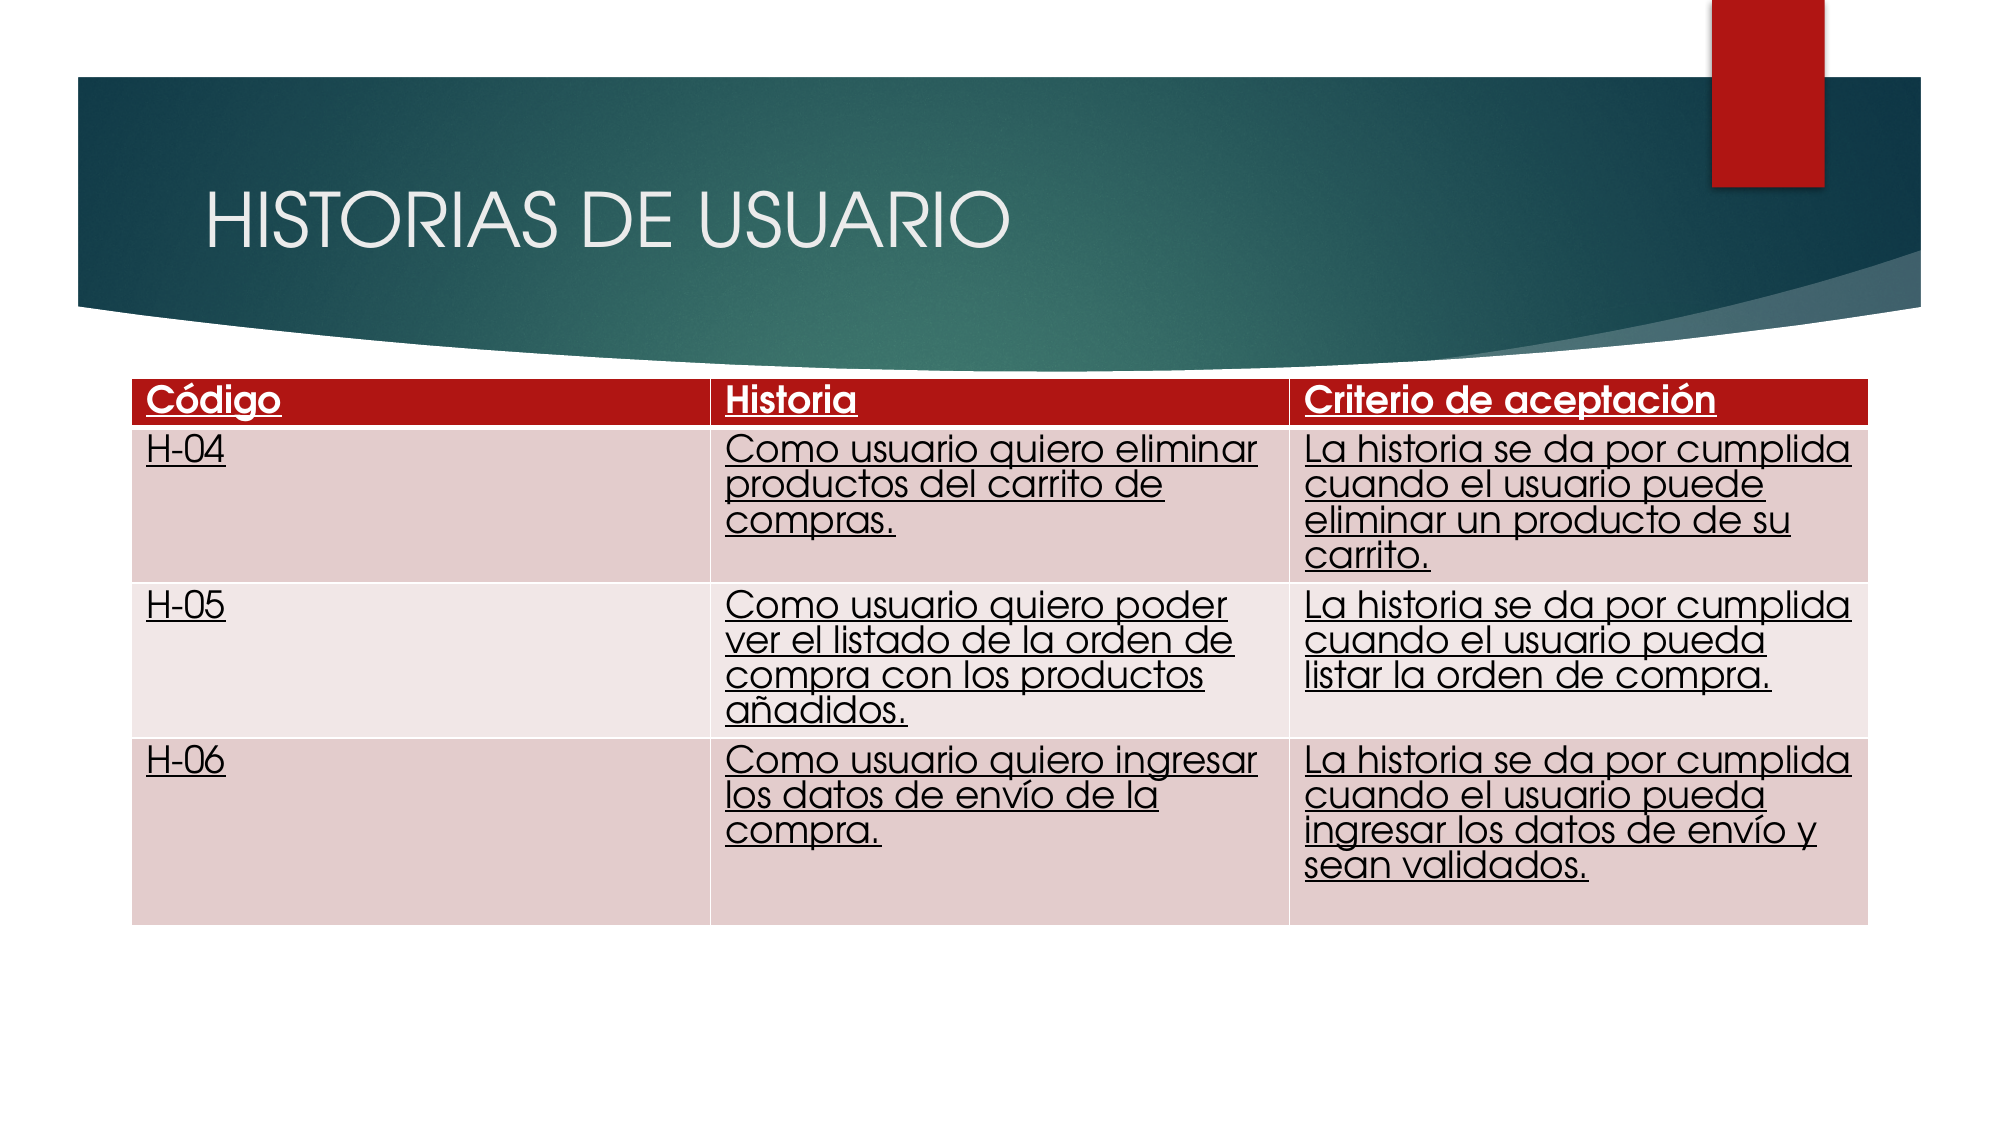

# HISTORIAS DE USUARIO
| Código | Historia | Criterio de aceptación |
| --- | --- | --- |
| H-04 | Como usuario quiero eliminar productos del carrito de compras. | La historia se da por cumplida cuando el usuario puede eliminar un producto de su carrito. |
| H-05 | Como usuario quiero poder ver el listado de la orden de compra con los productos añadidos. | La historia se da por cumplida cuando el usuario pueda listar la orden de compra. |
| H-06 | Como usuario quiero ingresar los datos de envío de la compra. | La historia se da por cumplida cuando el usuario pueda ingresar los datos de envío y sean validados. |